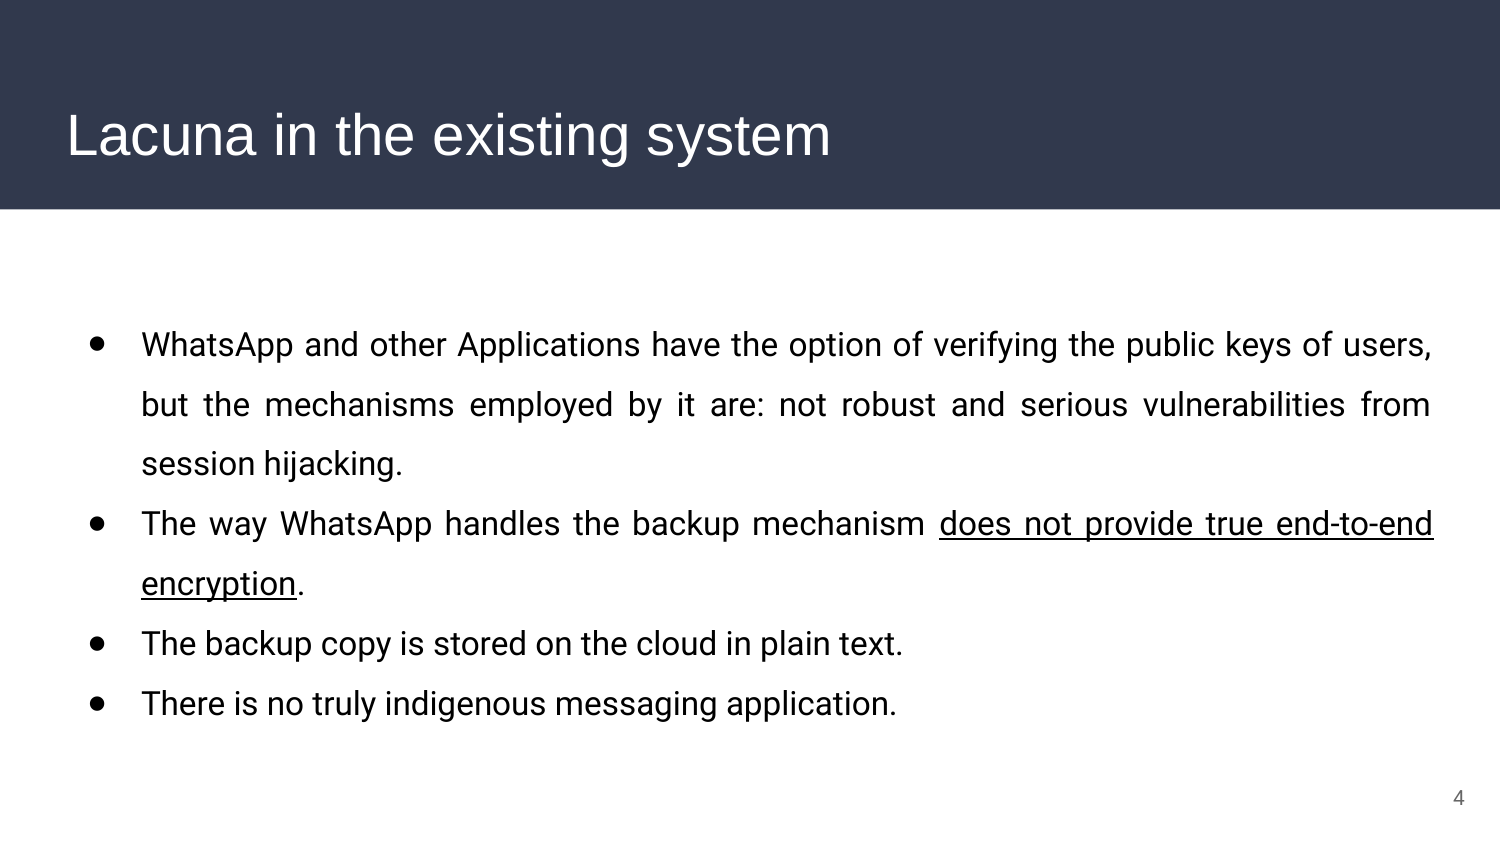

# Lacuna in the existing system
WhatsApp and other Applications have the option of verifying the public keys of users, but the mechanisms employed by it are: not robust and serious vulnerabilities from session hijacking.
The way WhatsApp handles the backup mechanism does not provide true end-to-end encryption.
The backup copy is stored on the cloud in plain text.
There is no truly indigenous messaging application.

4